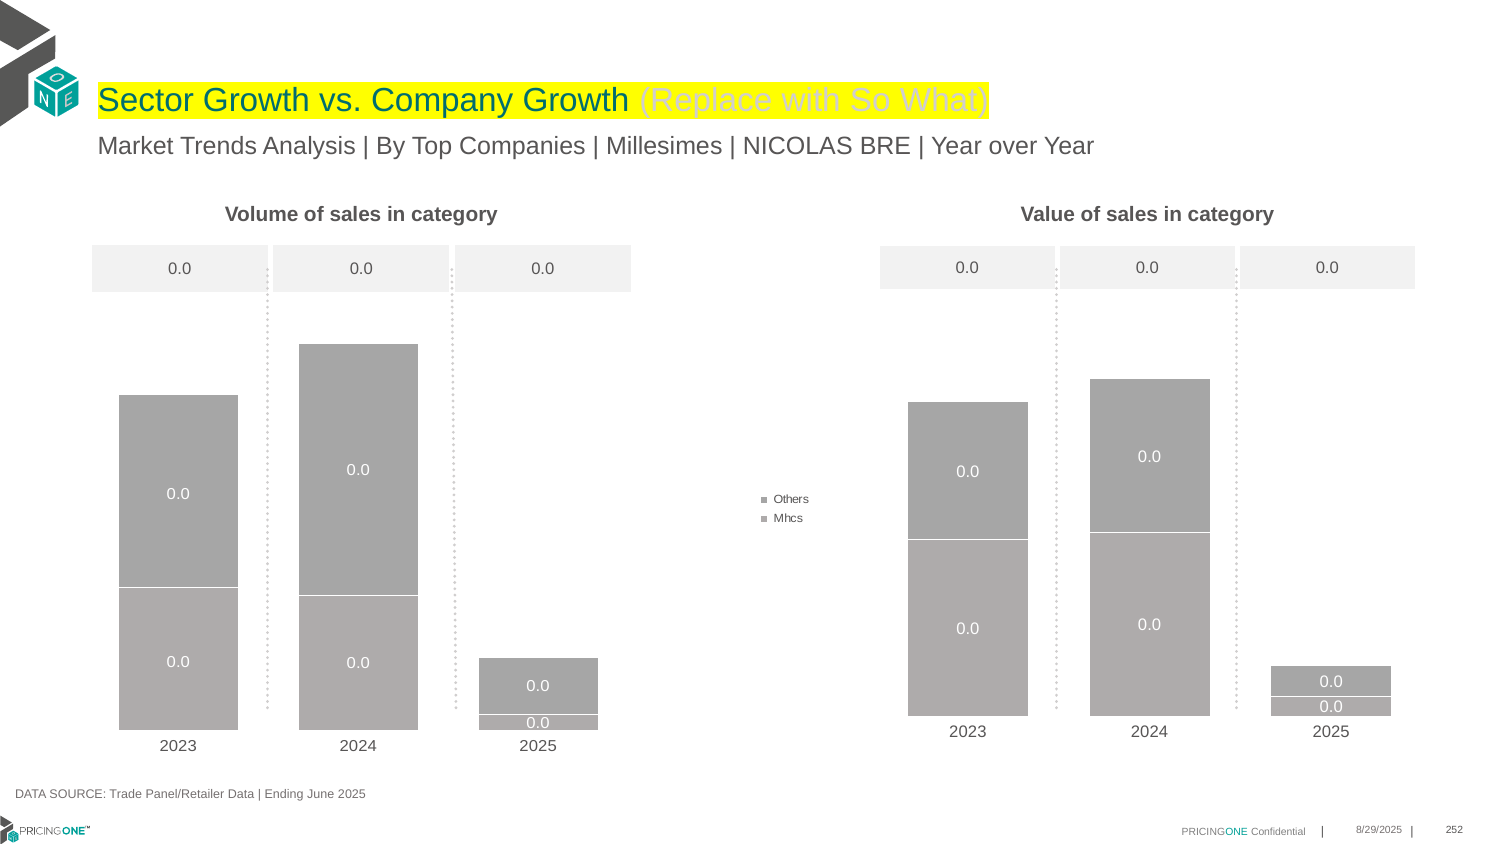

# Sector Growth vs. Company Growth (Replace with So What)
Market Trends Analysis | By Top Companies | Millesimes | NICOLAS BRE | Year over Year
| Value of sales in category |  |  |
| --- | --- | --- |
| 0.0 | 0.0 | 0.0 |
| Volume of sales in category |  |  |
| --- | --- | --- |
| 0.0 | 0.0 | 0.0 |

### Chart

| Category | Mhcs | Others |
|---|---|---|
| 2023 | 0.010537 | 0.008216 |
| 2024 | 0.010931 | 0.009232 |
| 2025 | 0.001143 | 0.001853 |

### Chart

| Category | Mhcs | Others |
|---|---|---|
| 2023 | 5.3e-05 | 7.1e-05 |
| 2024 | 5e-05 | 9.3e-05 |
| 2025 | 6e-06 | 2.1e-05 |
DATA SOURCE: Trade Panel/Retailer Data | Ending June 2025

8/29/2025
252